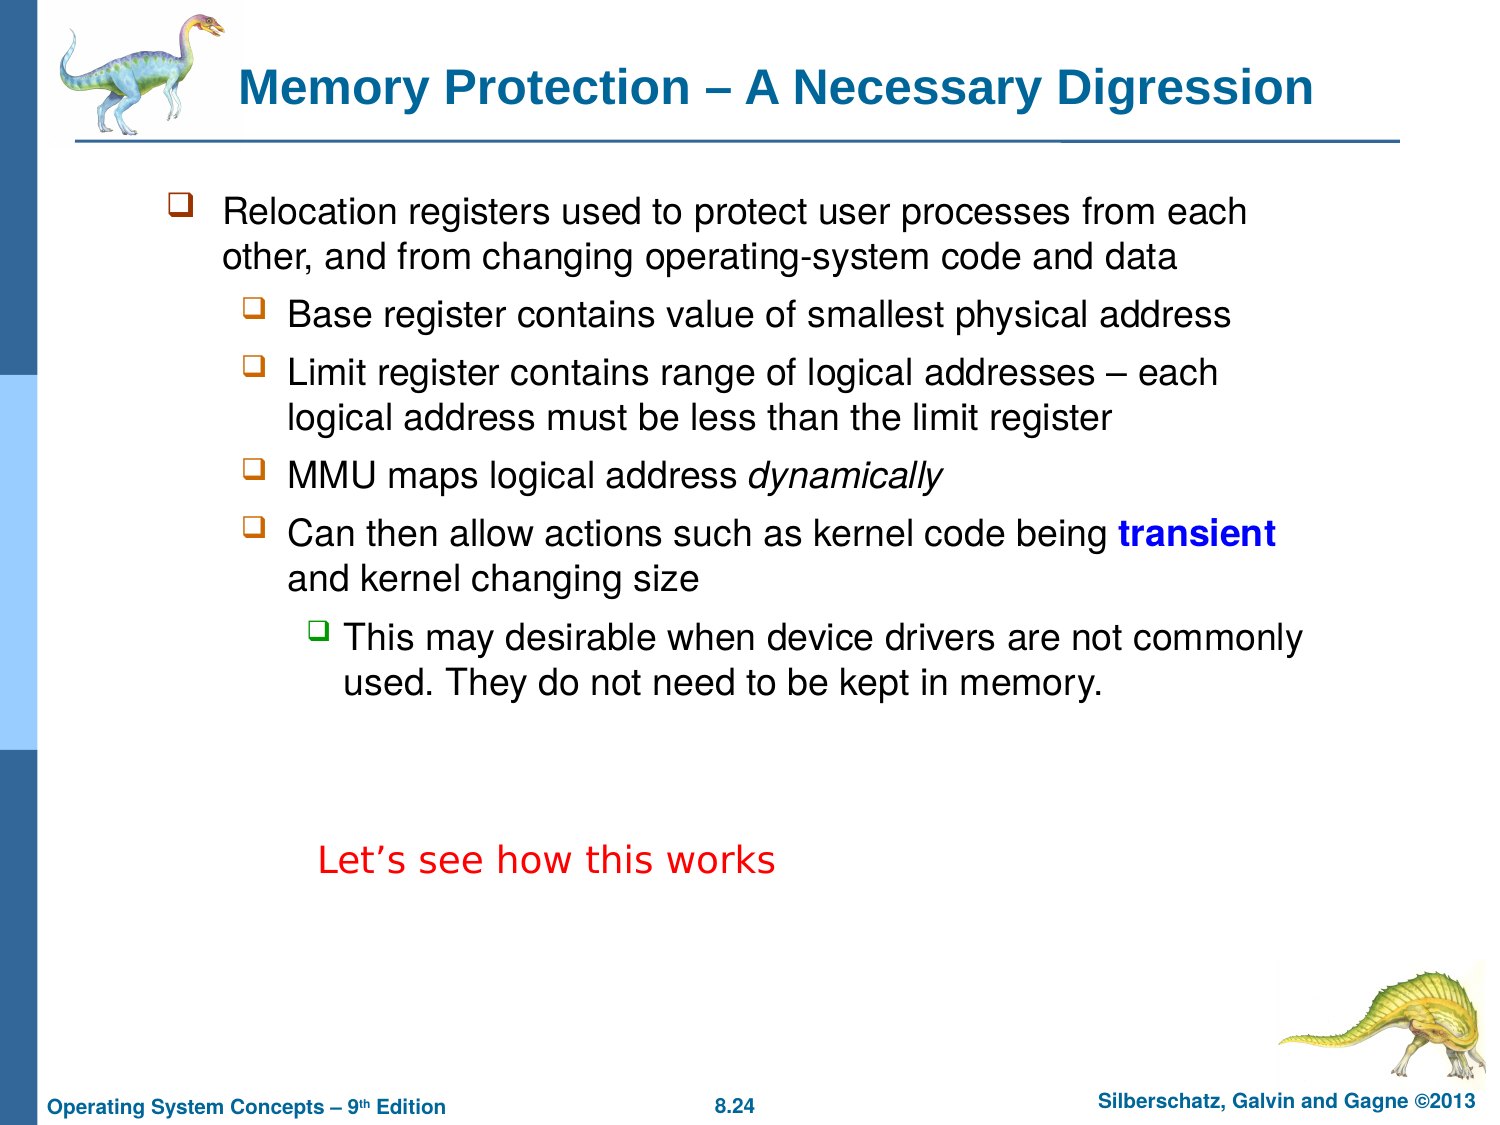

# Memory Protection – A Necessary Digression
Relocation registers used to protect user processes from each other, and from changing operating-system code and data
Base register contains value of smallest physical address
Limit register contains range of logical addresses – each logical address must be less than the limit register
MMU maps logical address dynamically
Can then allow actions such as kernel code being transient and kernel changing size
This may desirable when device drivers are not commonly used. They do not need to be kept in memory.
Let’s see how this works